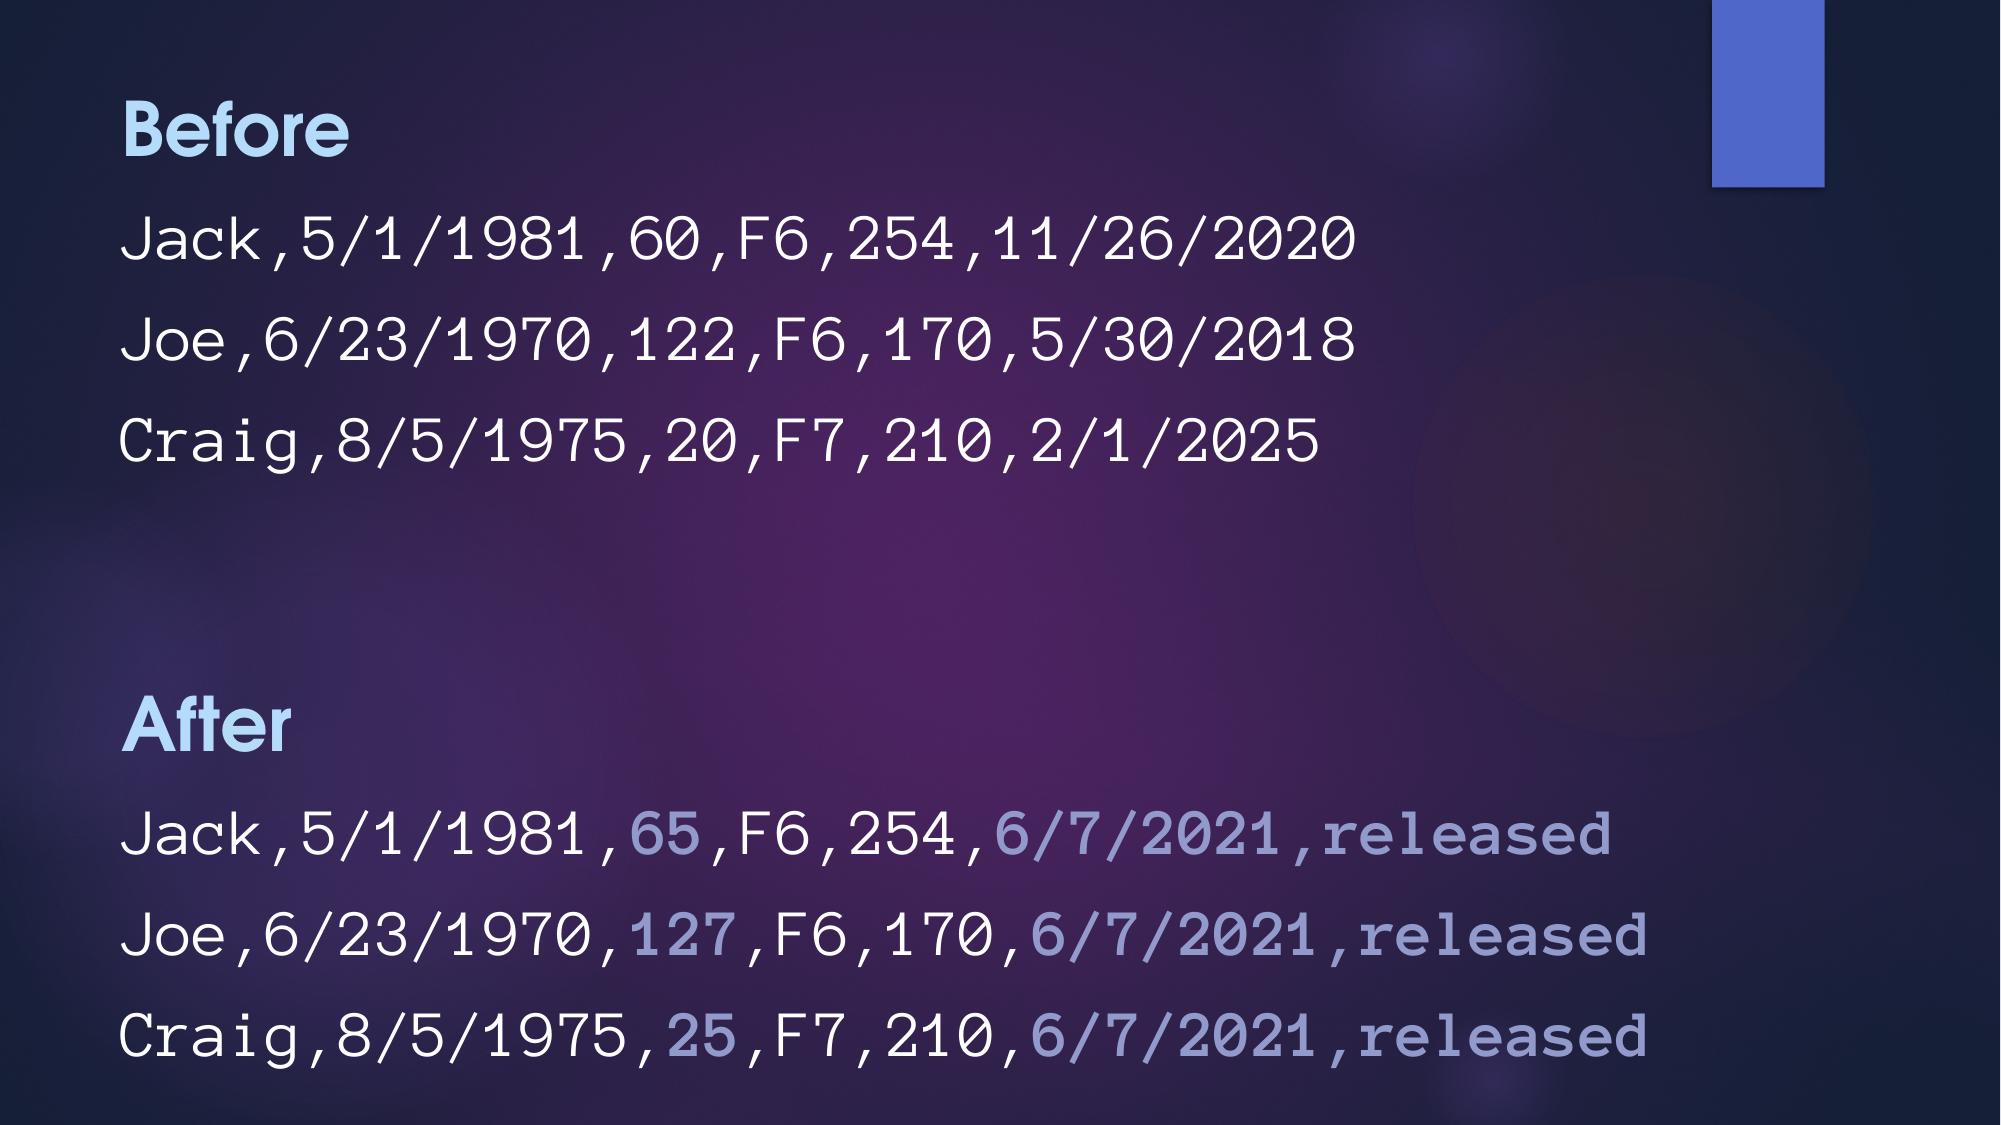

Before
Jack,5/1/1981,60,F6,254,11/26/2020
Joe,6/23/1970,122,F6,170,5/30/2018
Craig,8/5/1975,20,F7,210,2/1/2025

After
Jack,5/1/1981,65,F6,254,6/7/2021,released
Joe,6/23/1970,127,F6,170,6/7/2021,released
Craig,8/5/1975,25,F7,210,6/7/2021,released